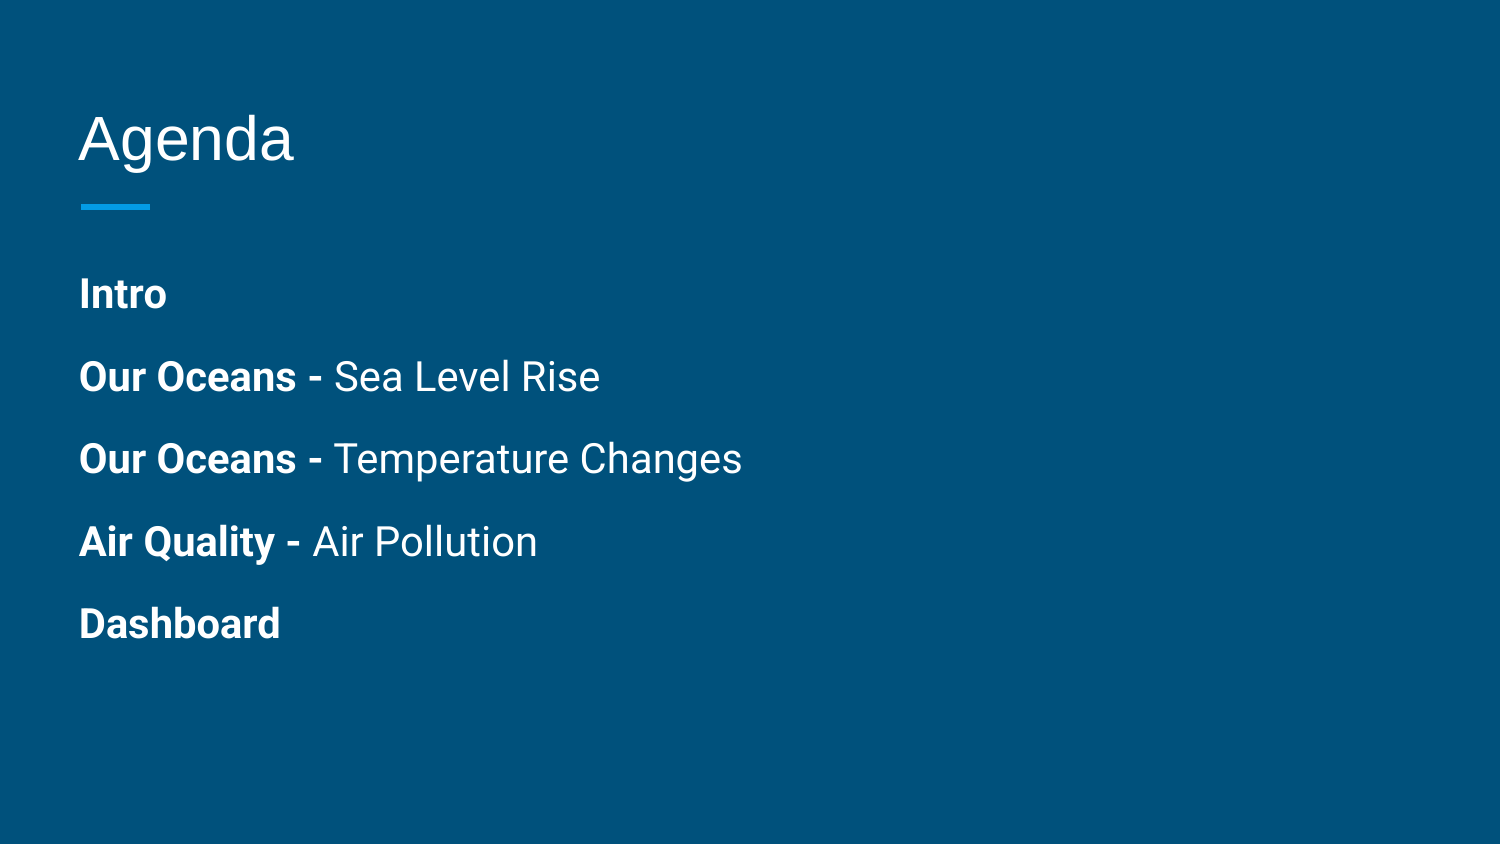

# Agenda
Intro
Our Oceans - Sea Level Rise
Our Oceans - Temperature Changes
Air Quality - Air Pollution
Dashboard